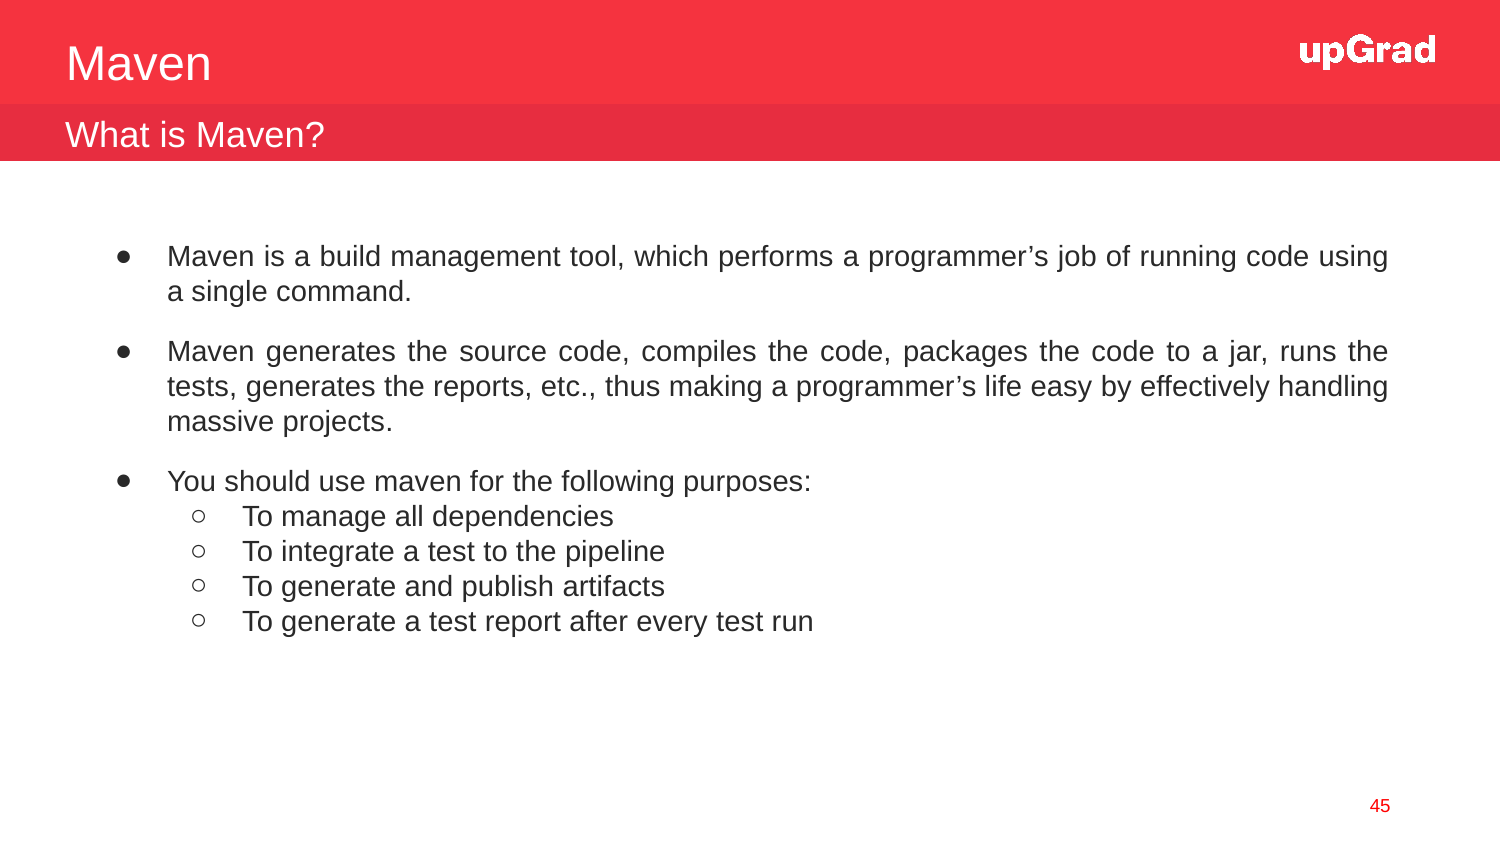

Maven
     What is Maven?
Maven is a build management tool, which performs a programmer’s job of running code using a single command.
Maven generates the source code, compiles the code, packages the code to a jar, runs the tests, generates the reports, etc., thus making a programmer’s life easy by effectively handling massive projects.
You should use maven for the following purposes:
To manage all dependencies
To integrate a test to the pipeline
To generate and publish artifacts
To generate a test report after every test run
45